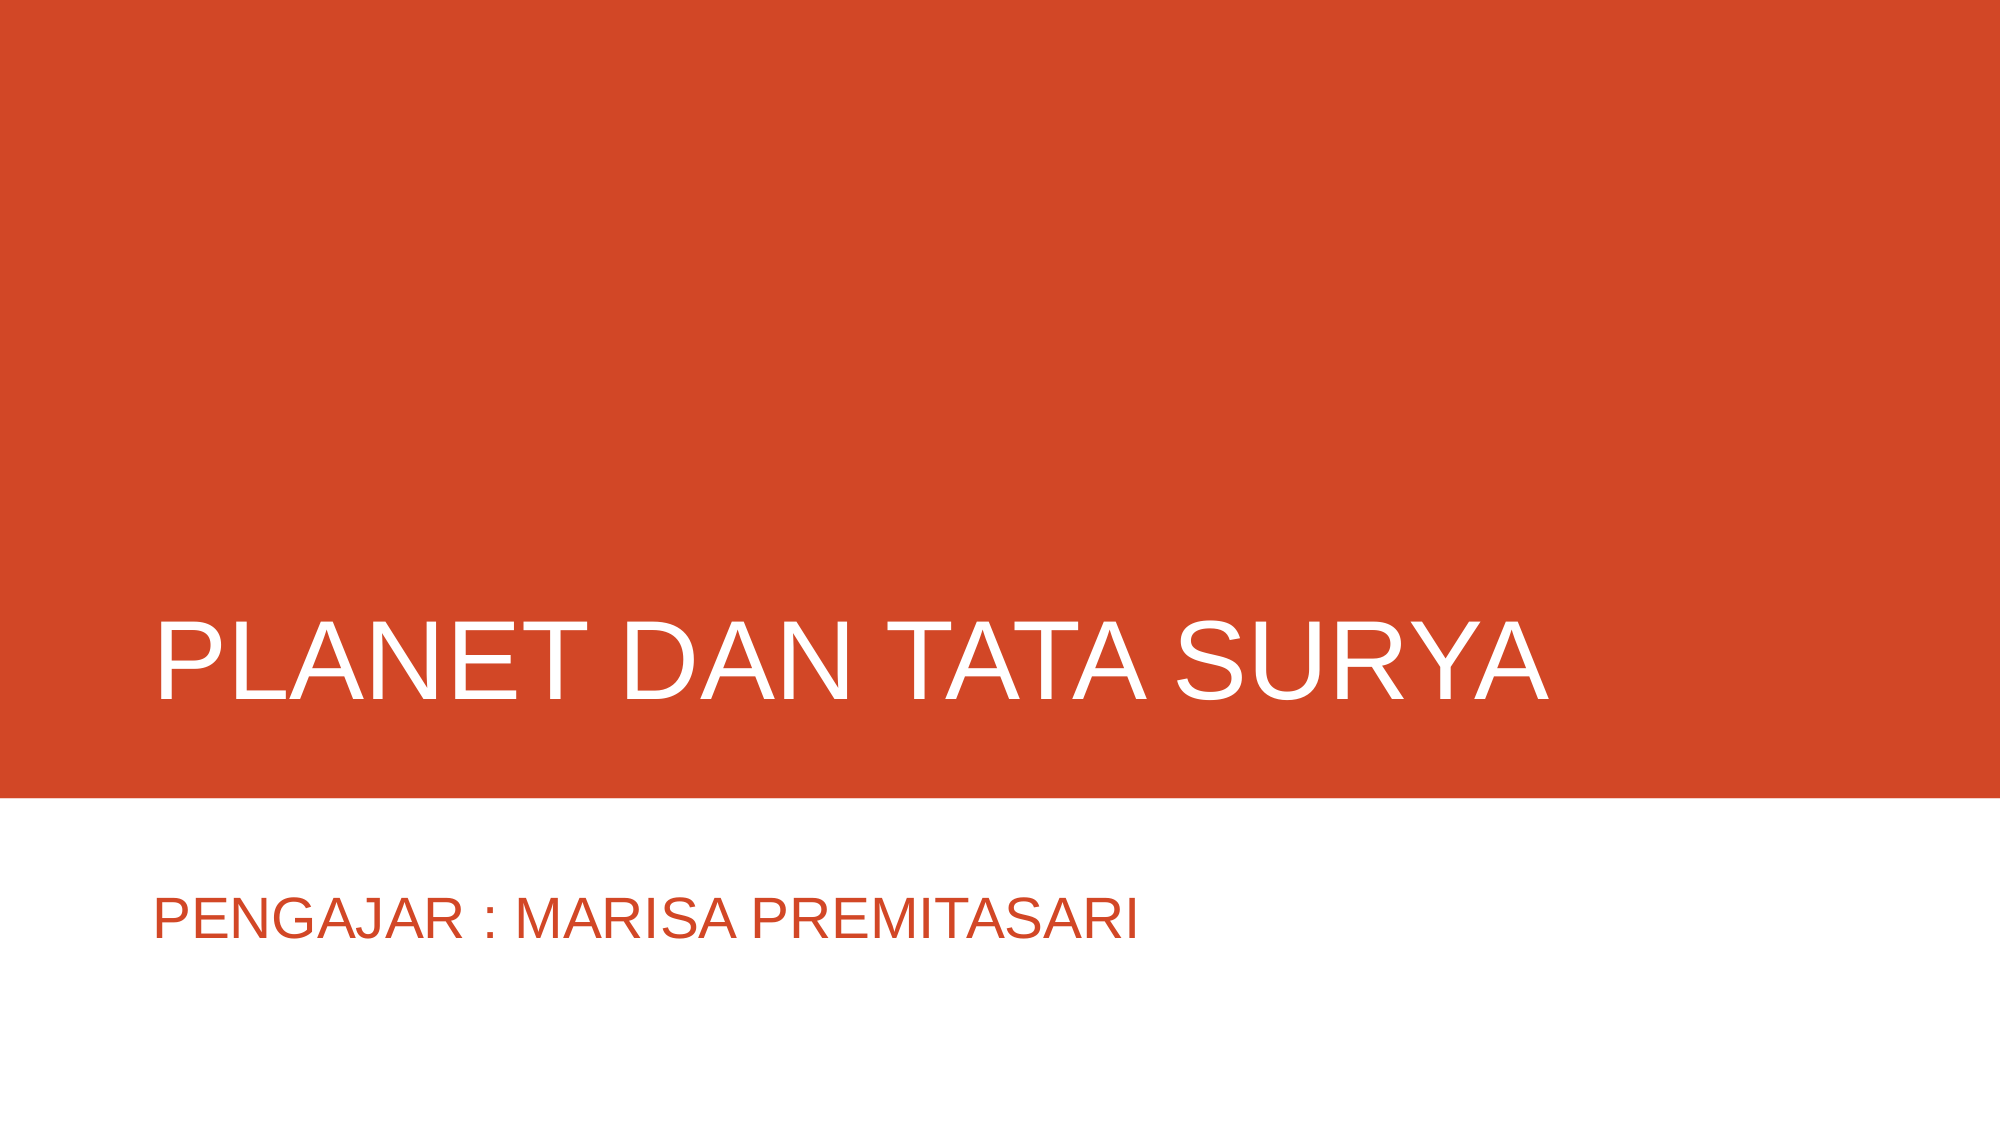

# PLANET DAN TATA SURYA
PENGAJAR : MARISA PREMITASARI